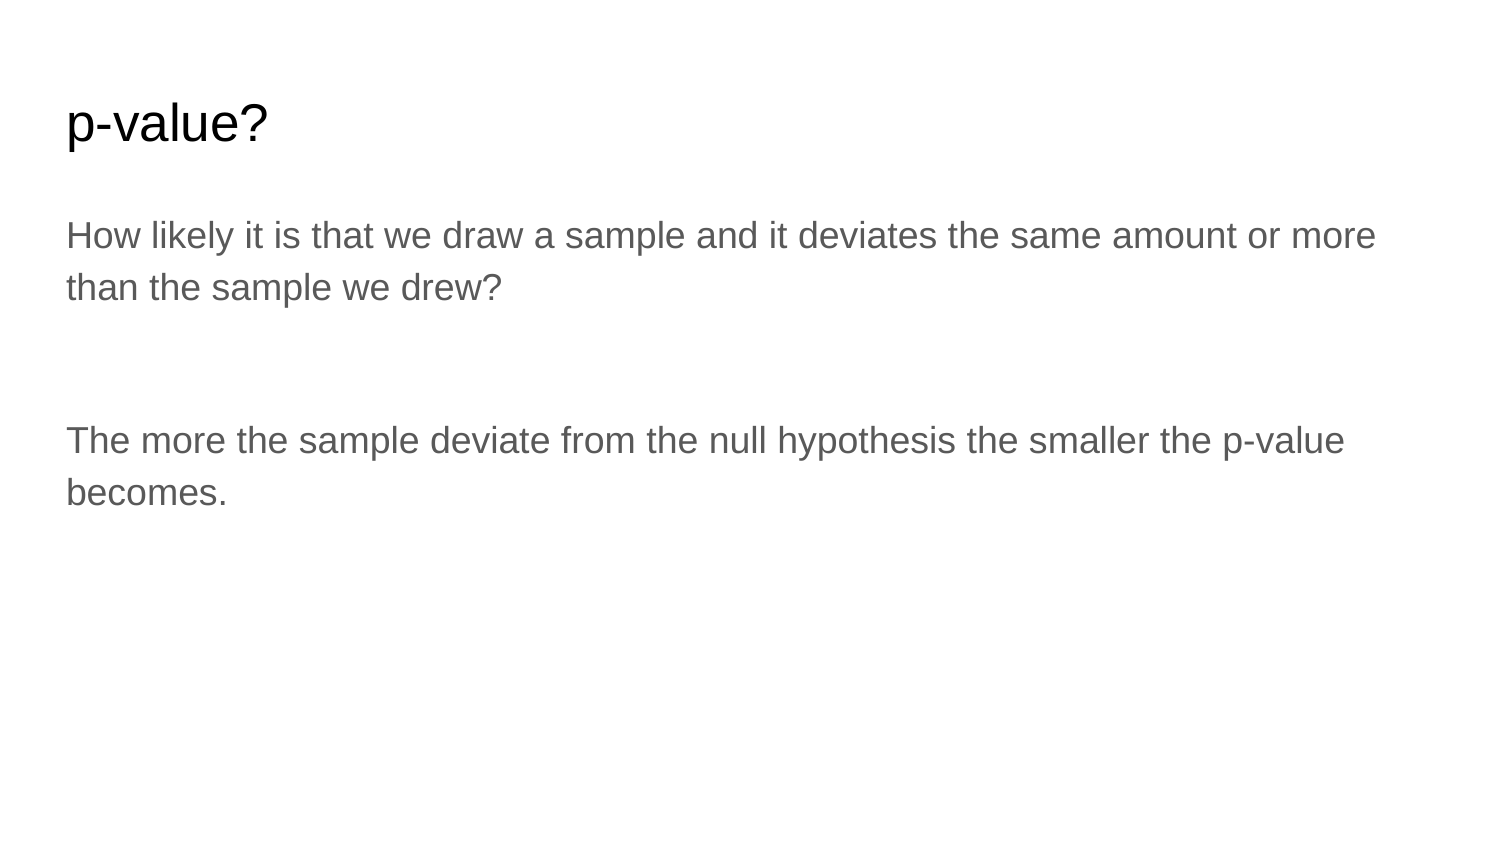

# p-value?
How likely it is that we draw a sample and it deviates the same amount or more than the sample we drew?

The more the sample deviate from the null hypothesis the smaller the p-value becomes.